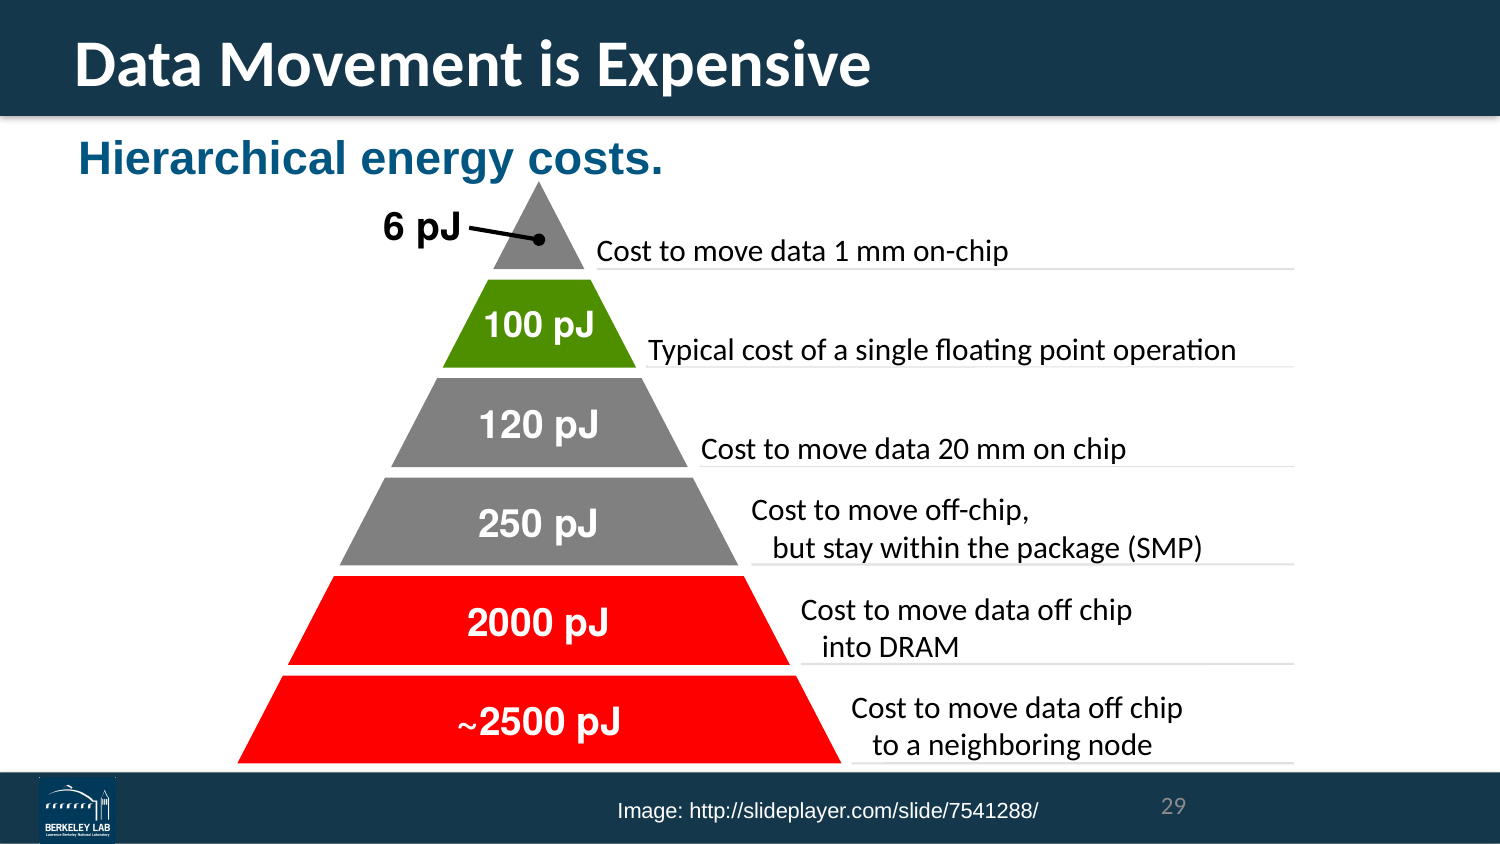

# Data Movement is Expensive
Hierarchical energy costs.

6 pJ
Cost to move data 1 mm on-chip

100 pJ
Typical cost of a single floating point operation

120 pJ
Cost to move data 20 mm on chip

250 pJ
Cost to move off-chip,
   but stay within the package (SMP)

2000 pJ
Cost to move data off chip
   into DRAM

~2500 pJ
Cost to move data off chip
   to a neighboring node

29
Image: http://slideplayer.com/slide/7541288/